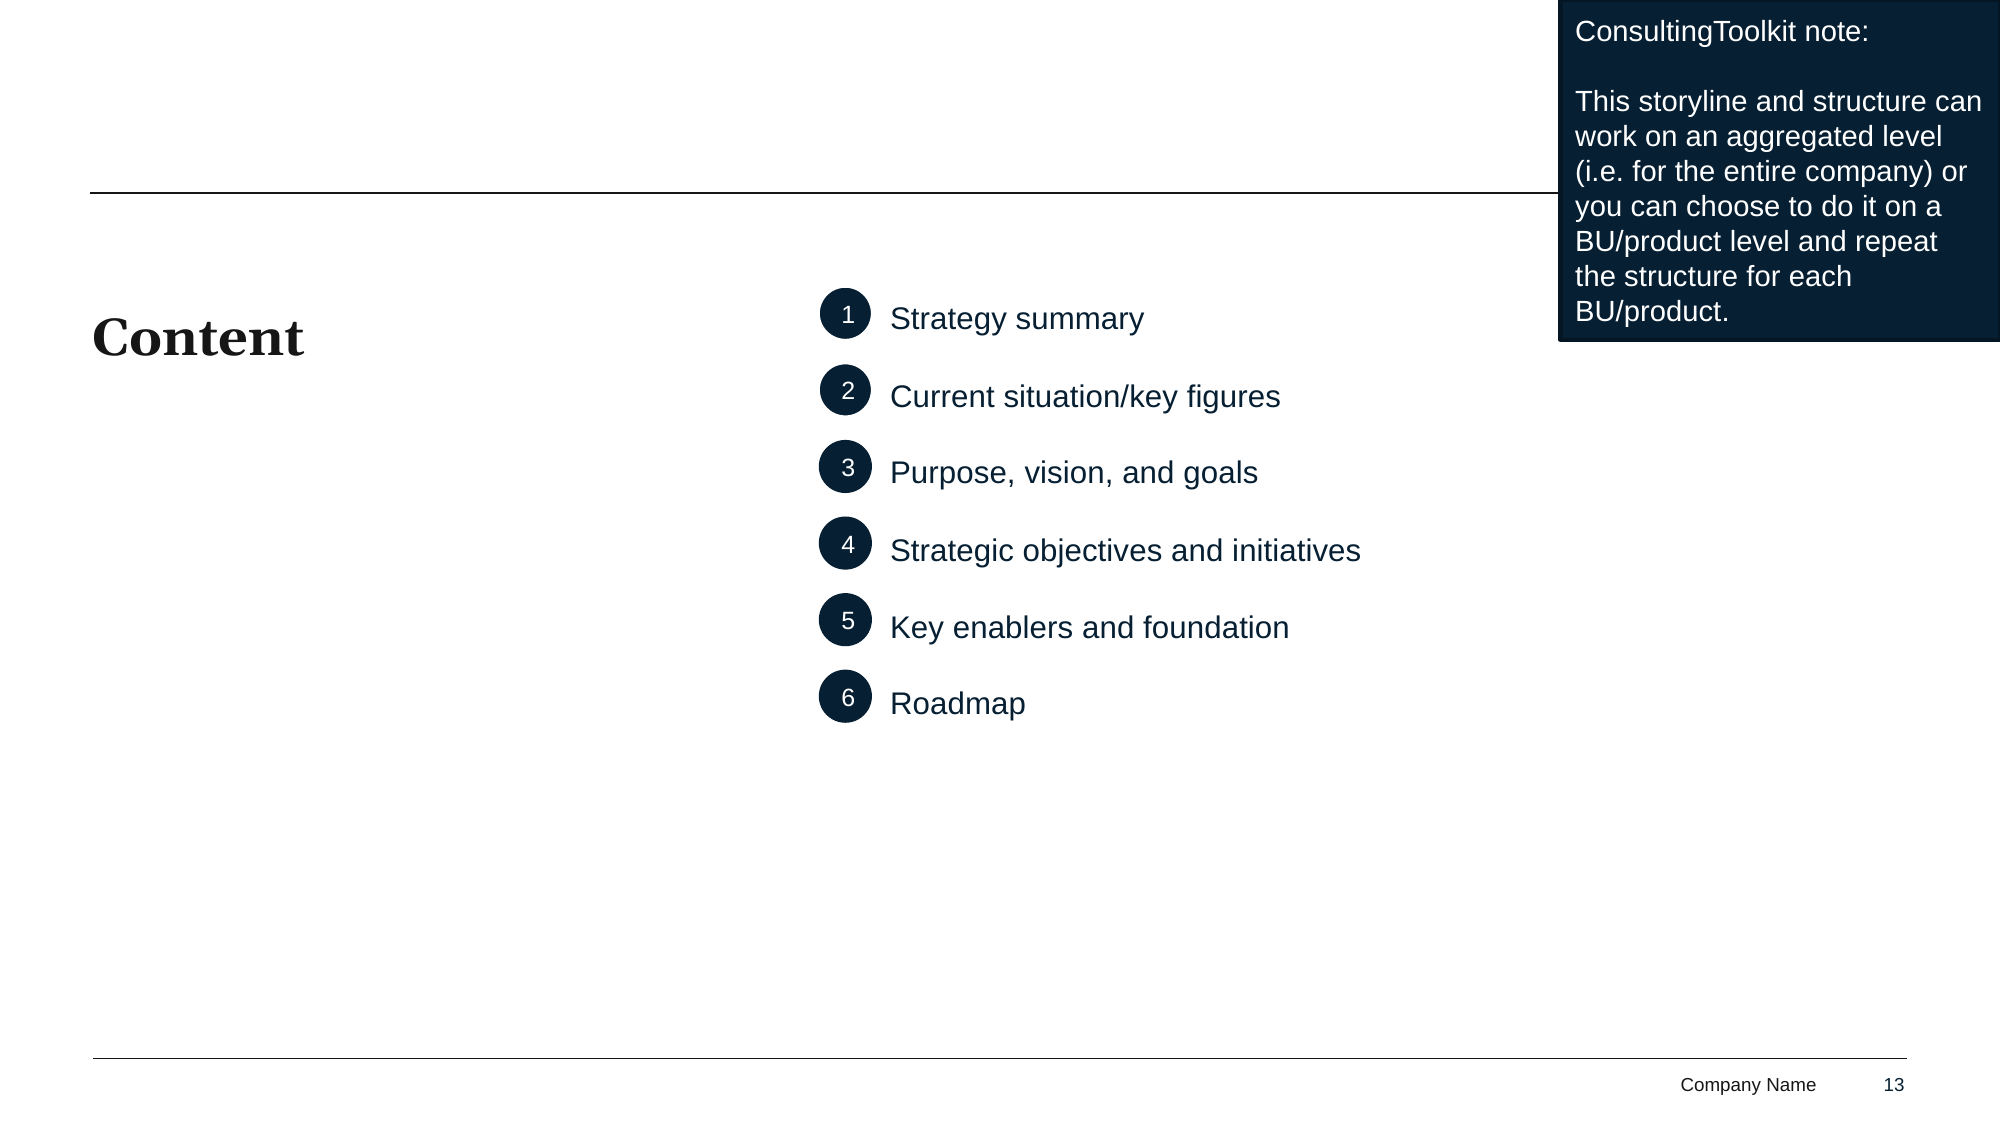

ConsultingToolkit note:

This storyline and structure can work on an aggregated level (i.e. for the entire company) or you can choose to do it on a BU/product level and repeat the structure for each BU/product.
# Content
Strategy summary
Current situation/key figures
Purpose, vision, and goals
Strategic objectives and initiatives
Key enablers and foundation
Roadmap
1
2
3
4
5
6
13